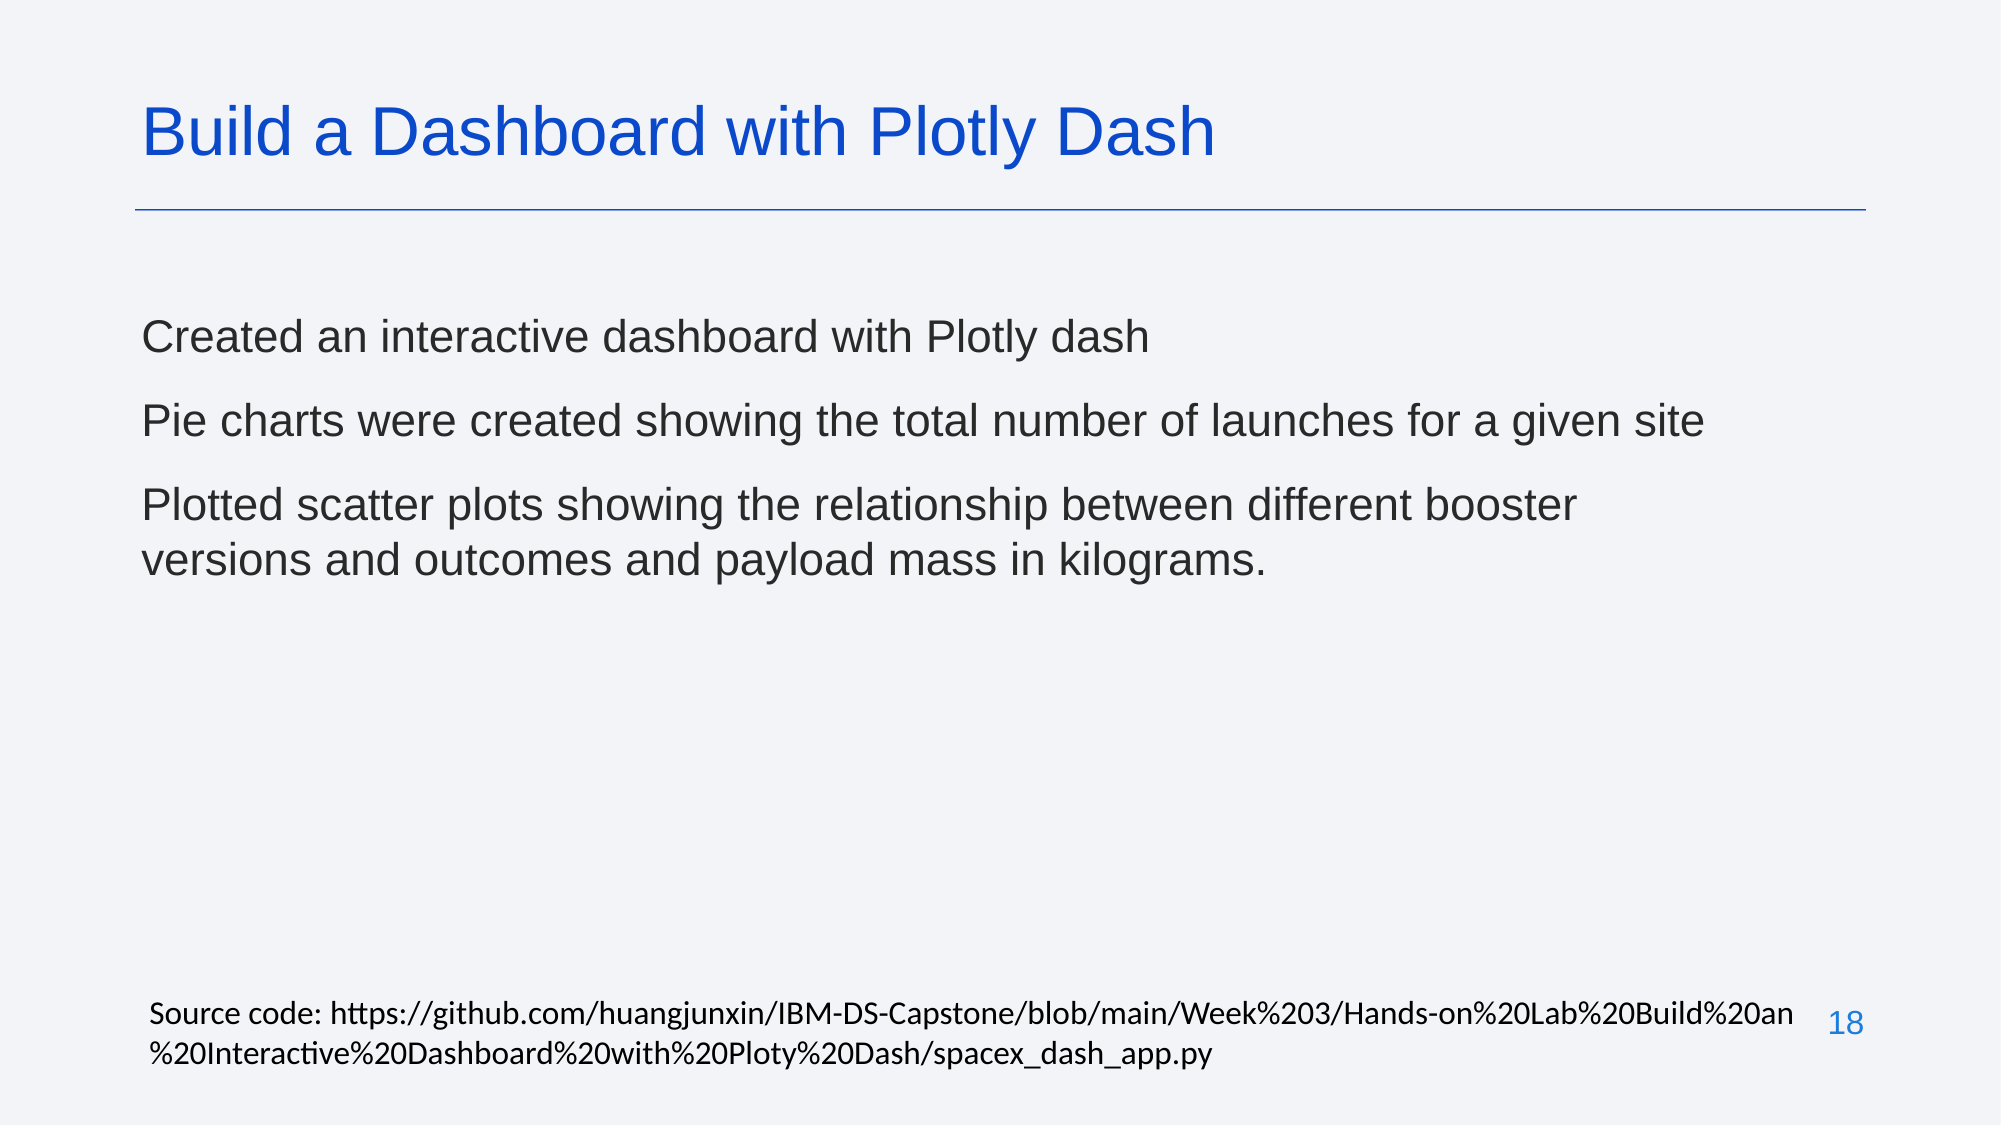

Build a Dashboard with Plotly Dash
Created an interactive dashboard with Plotly dash
Pie charts were created showing the total number of launches for a given site
Plotted scatter plots showing the relationship between different booster versions and outcomes and payload mass in kilograms.
Source code: https://github.com/huangjunxin/IBM-DS-Capstone/blob/main/Week%203/Hands-on%20Lab%20Build%20an%20Interactive%20Dashboard%20with%20Ploty%20Dash/spacex_dash_app.py
18